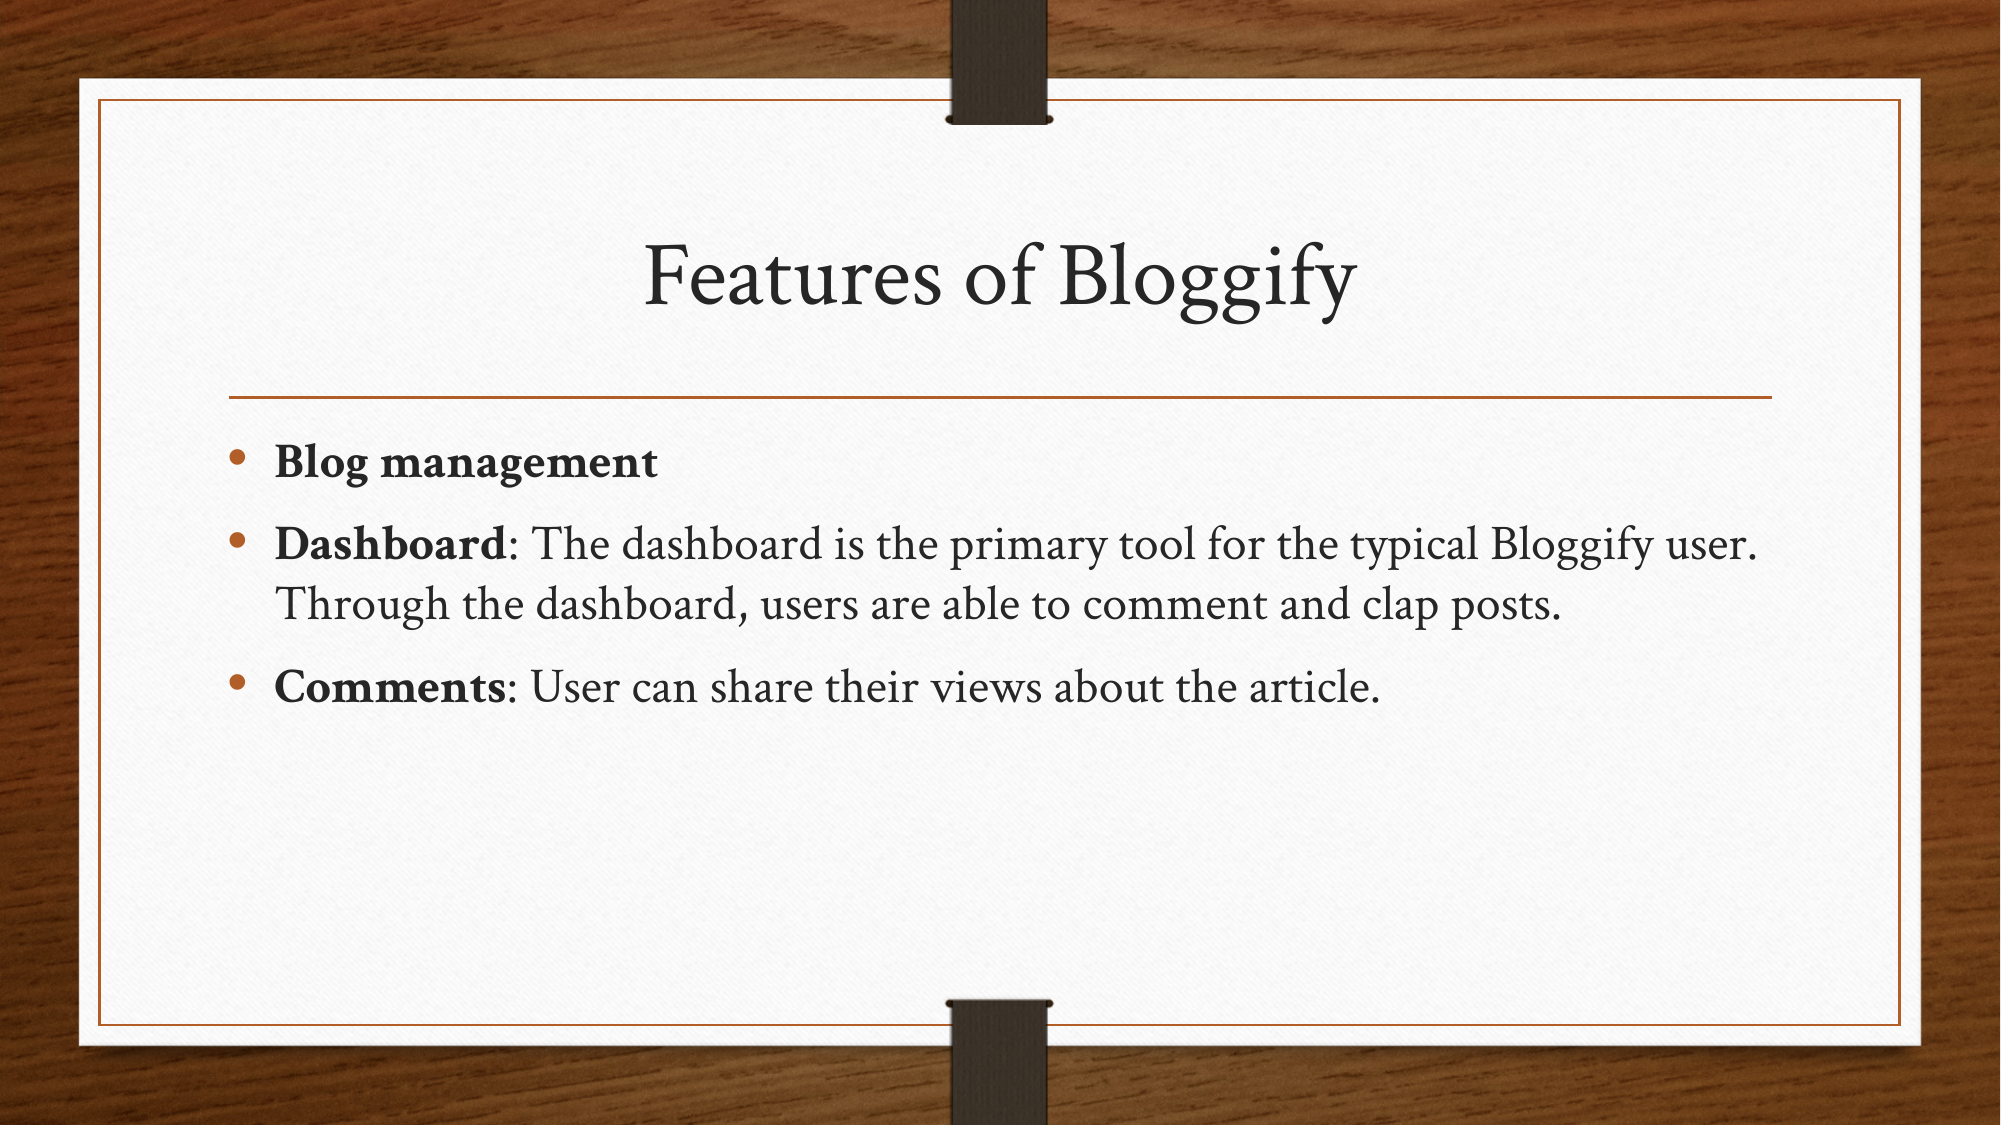

# Features of Bloggify
Blog management
Dashboard: The dashboard is the primary tool for the typical Bloggify user. Through the dashboard, users are able to comment and clap posts.
Comments: User can share their views about the article.